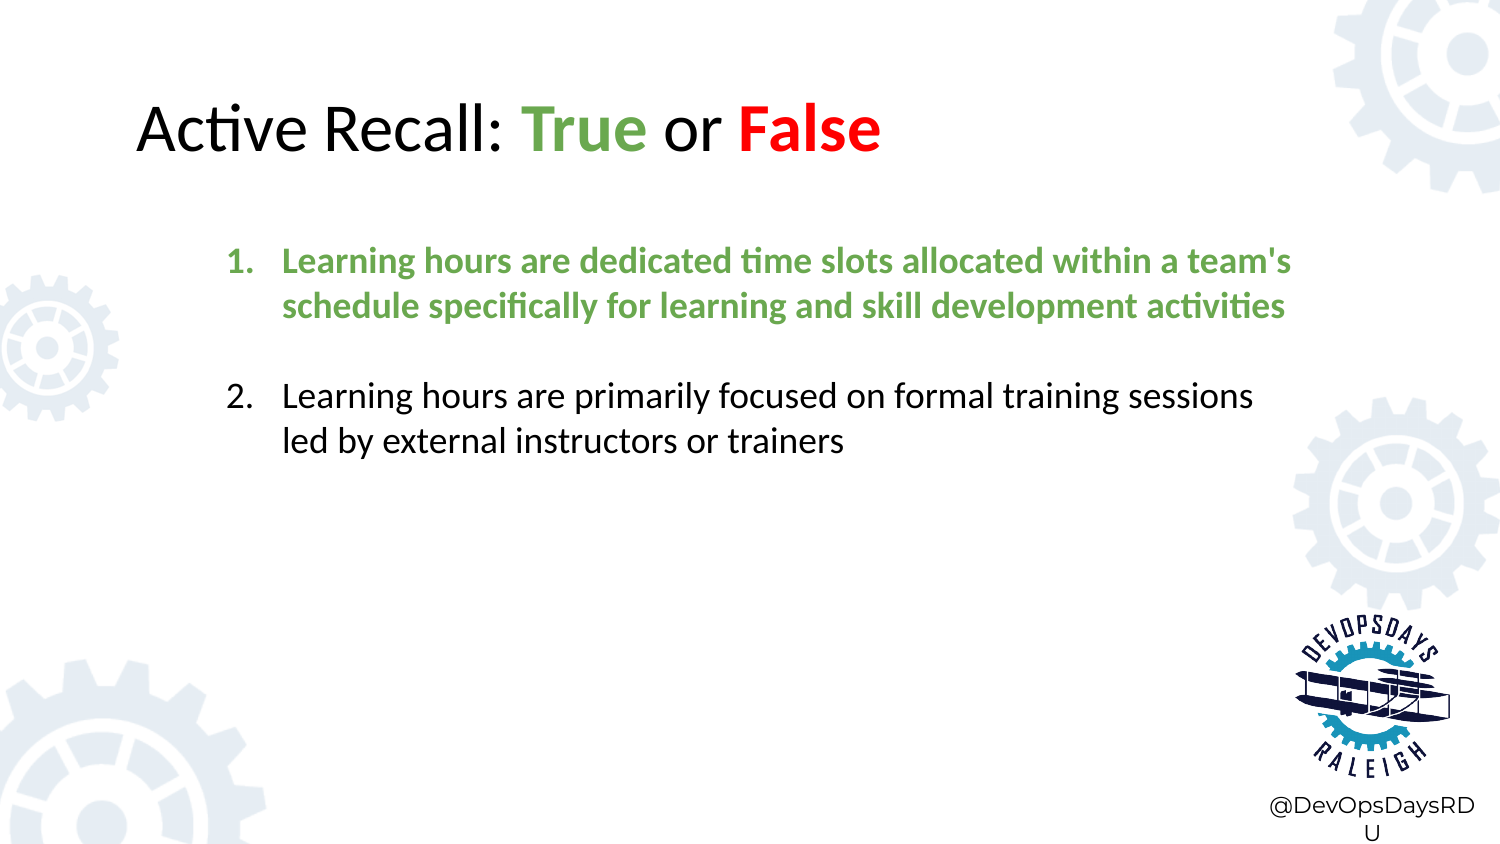

# Active Recall: True or False
Learning hours are dedicated time slots allocated within a team's schedule specifically for learning and skill development activities

Learning hours are primarily focused on formal training sessions led by external instructors or trainers